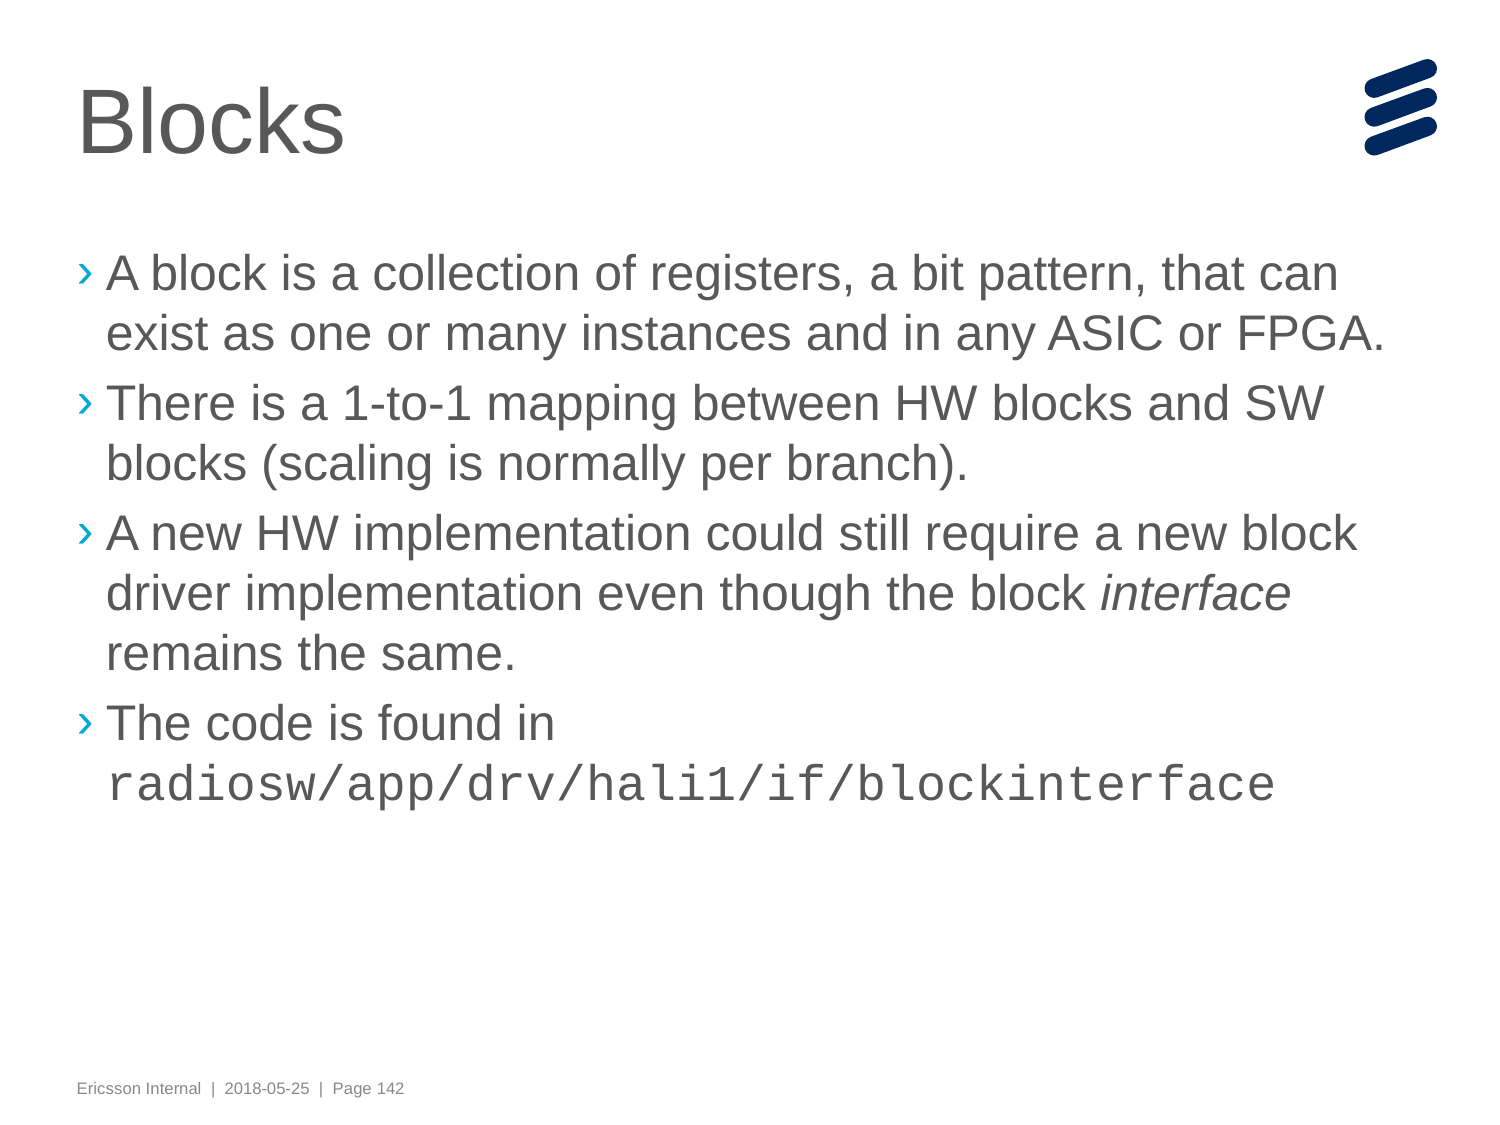

# Blocks
A block is a collection of registers, a bit pattern, that can exist as one or many instances and in any ASIC or FPGA.
There is a 1-to-1 mapping between HW blocks and SW blocks (scaling is normally per branch).
A new HW implementation could still require a new block driver implementation even though the block interface remains the same.
The code is found in radiosw/app/drv/hali1/if/blockinterface